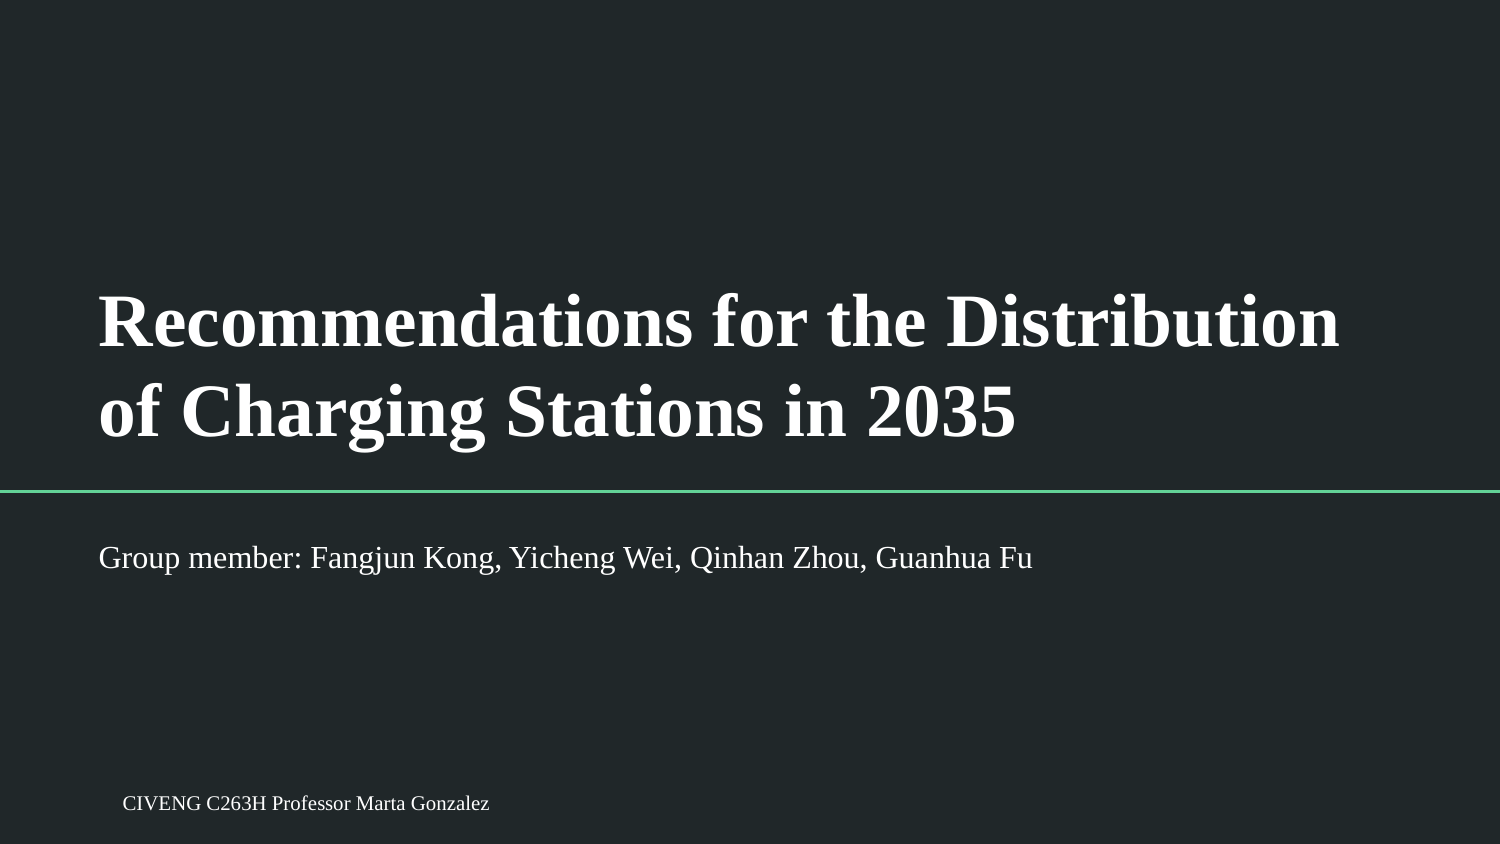

# Recommendations for the Distribution of Charging Stations in 2035
Group member: Fangjun Kong, Yicheng Wei, Qinhan Zhou, Guanhua Fu
CIVENG C263H Professor Marta Gonzalez